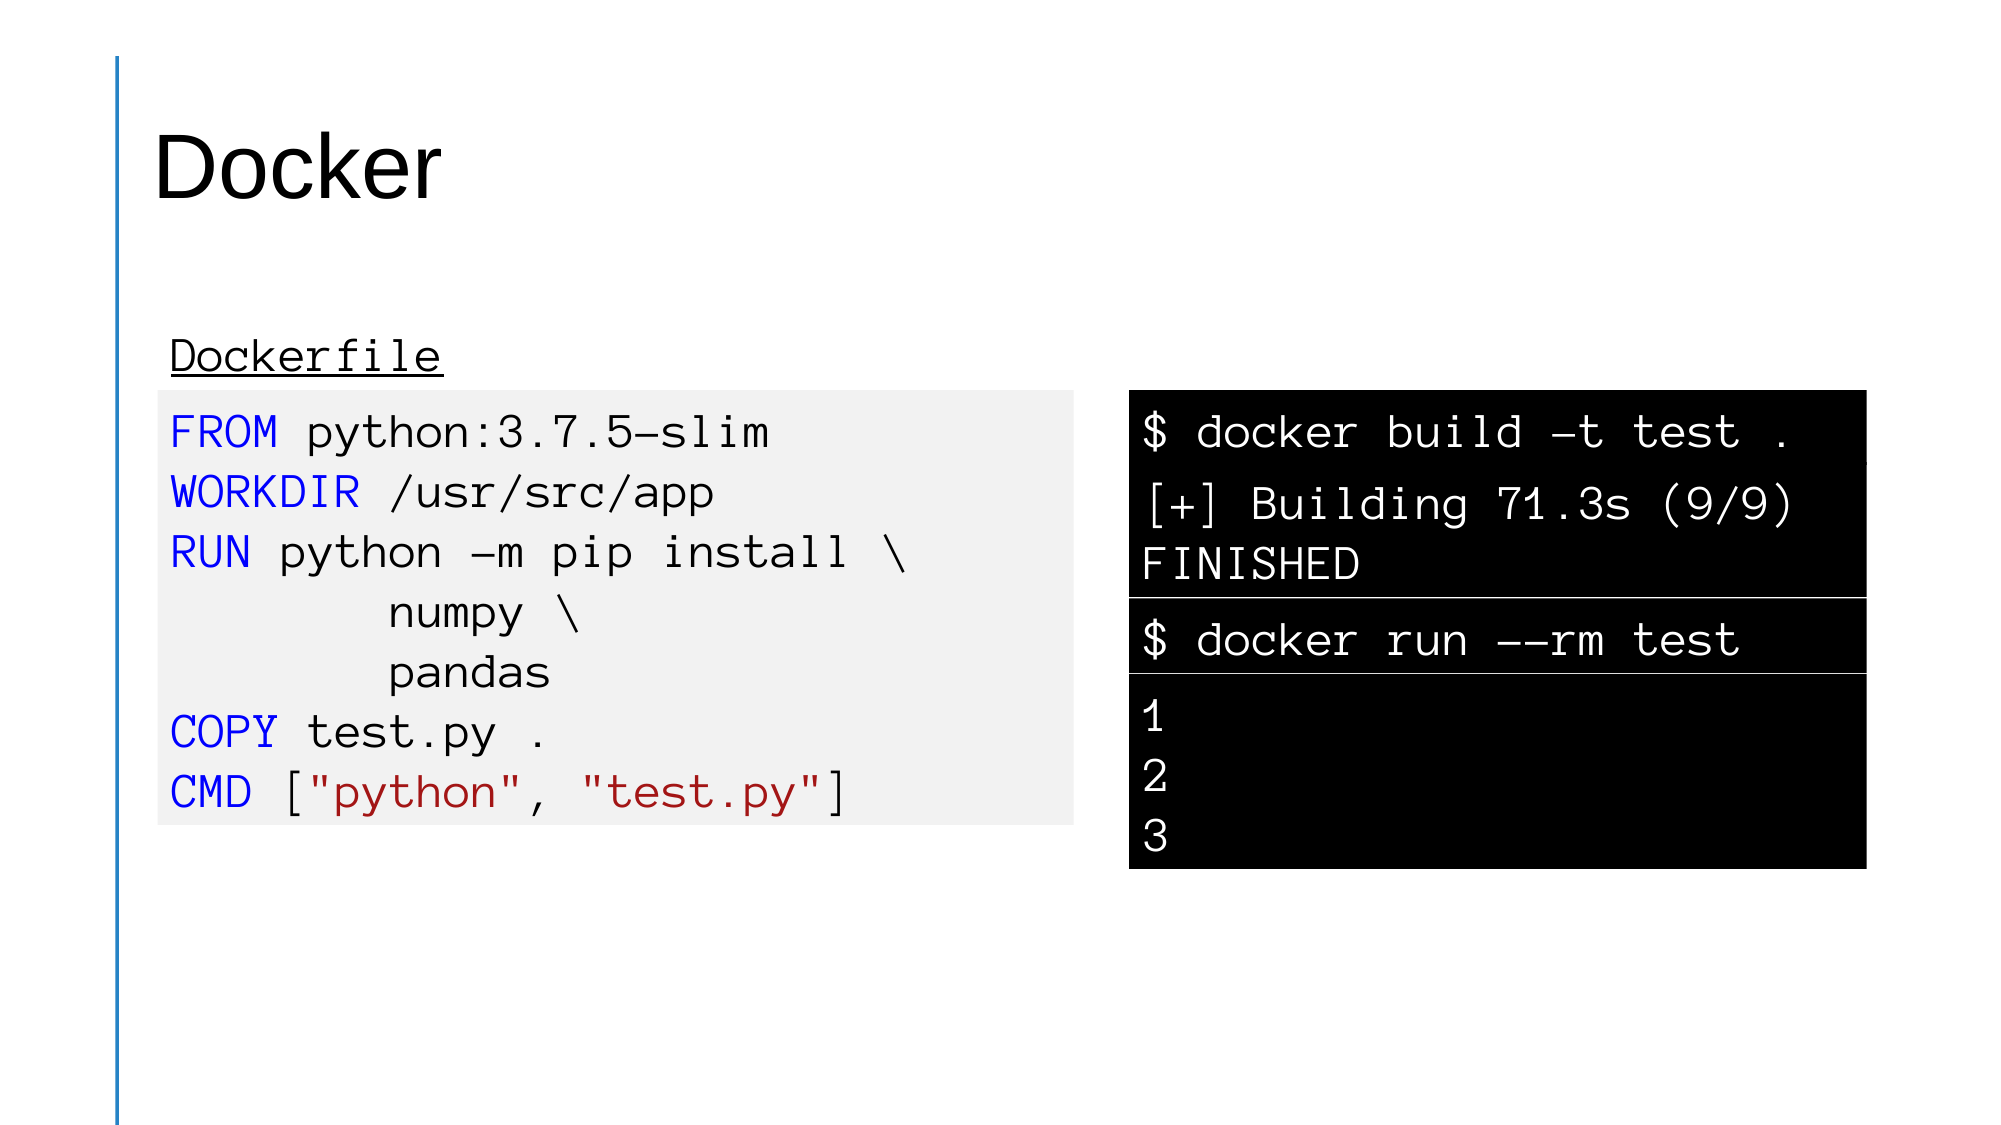

# Docker
Dockerfile
FROM python:3.7.5-slim
WORKDIR /usr/src/app
RUN python -m pip install \
        numpy \
        pandas
COPY test.py .
CMD ["python", "test.py"]
$ docker build –t test .
[+] Building 71.3s (9/9) FINISHED
$ docker run --rm test
1
2
3